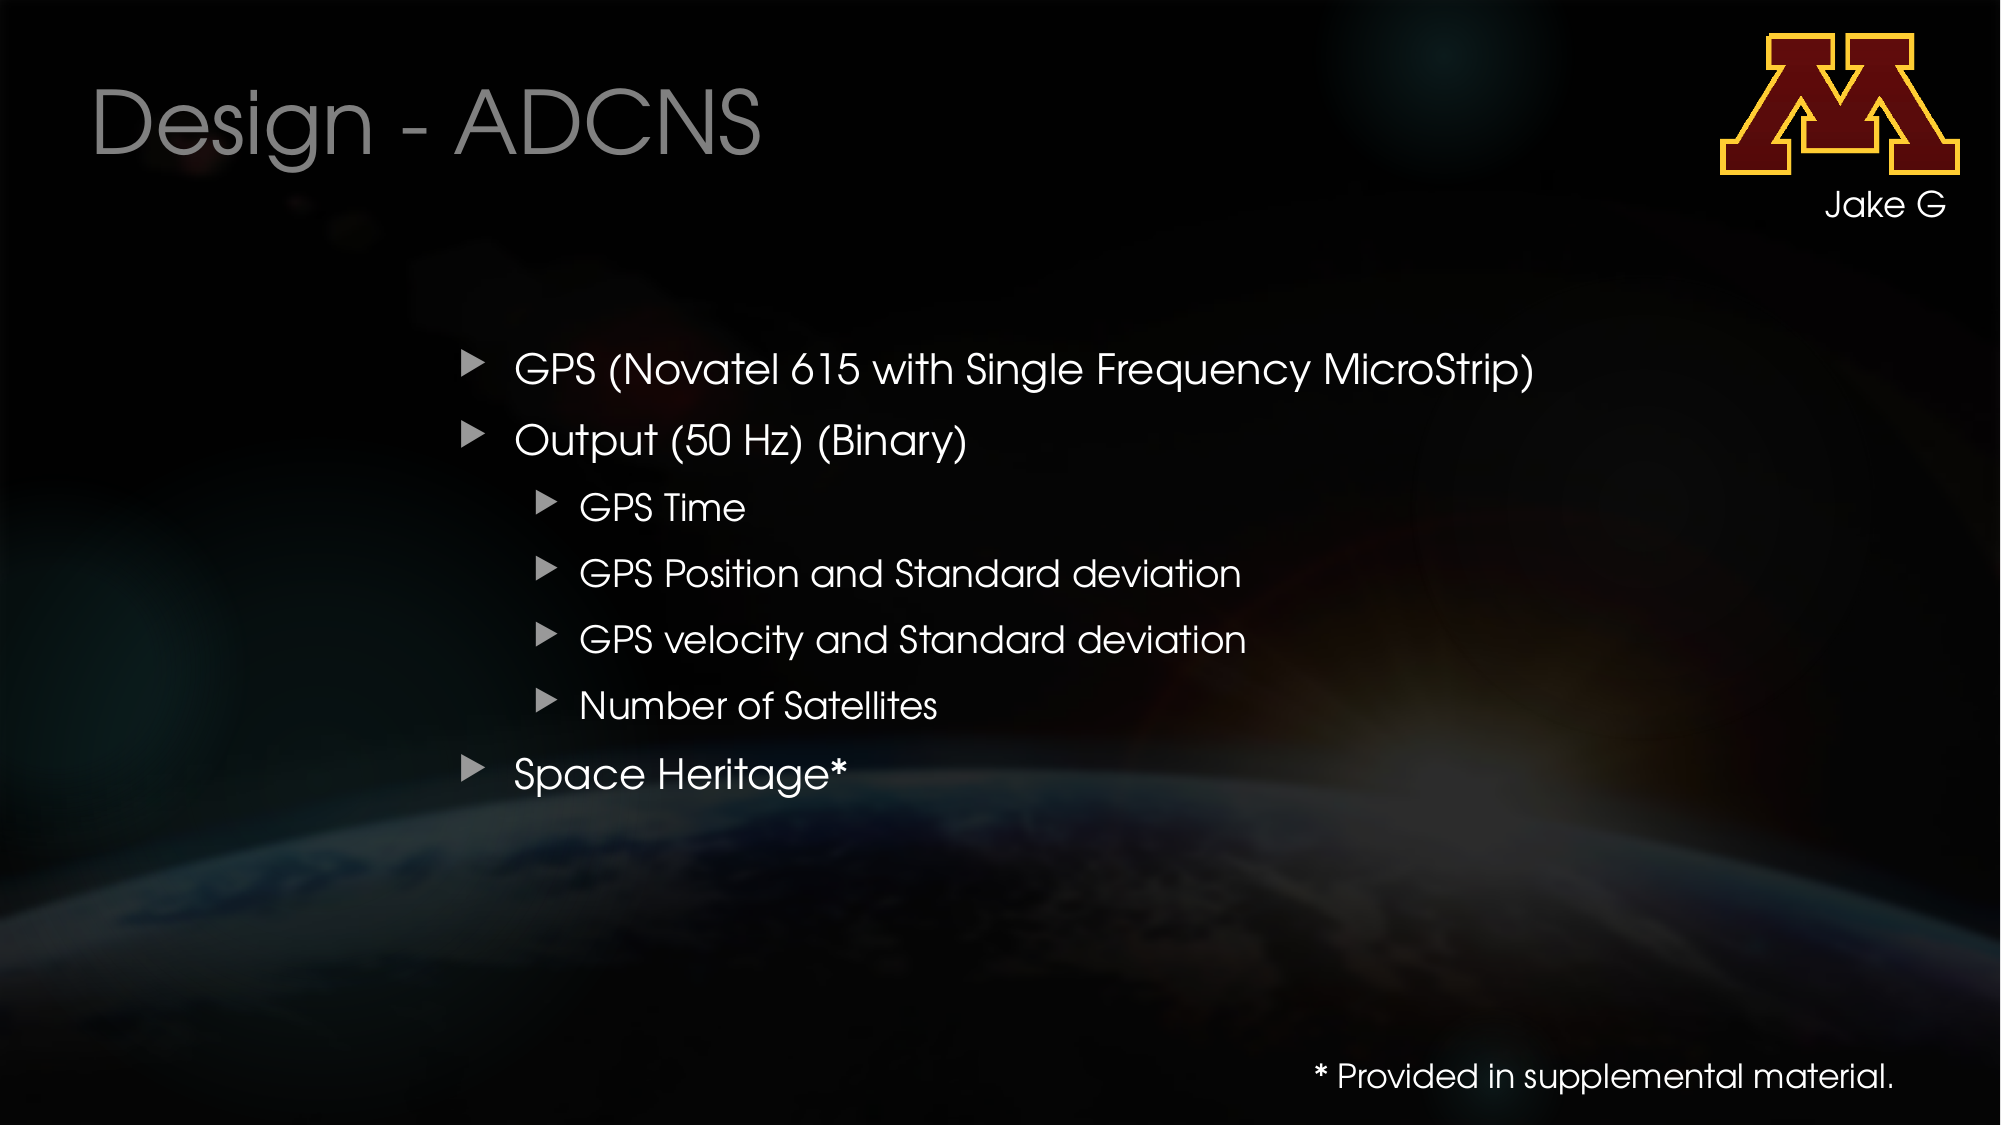

# Design - ADCNS
Jake G
GPS (Novatel 615 with Single Frequency MicroStrip)
Output (50 Hz) (Binary)
GPS Time
GPS Position and Standard deviation
GPS velocity and Standard deviation
Number of Satellites
Space Heritage*

* Provided in supplemental material.